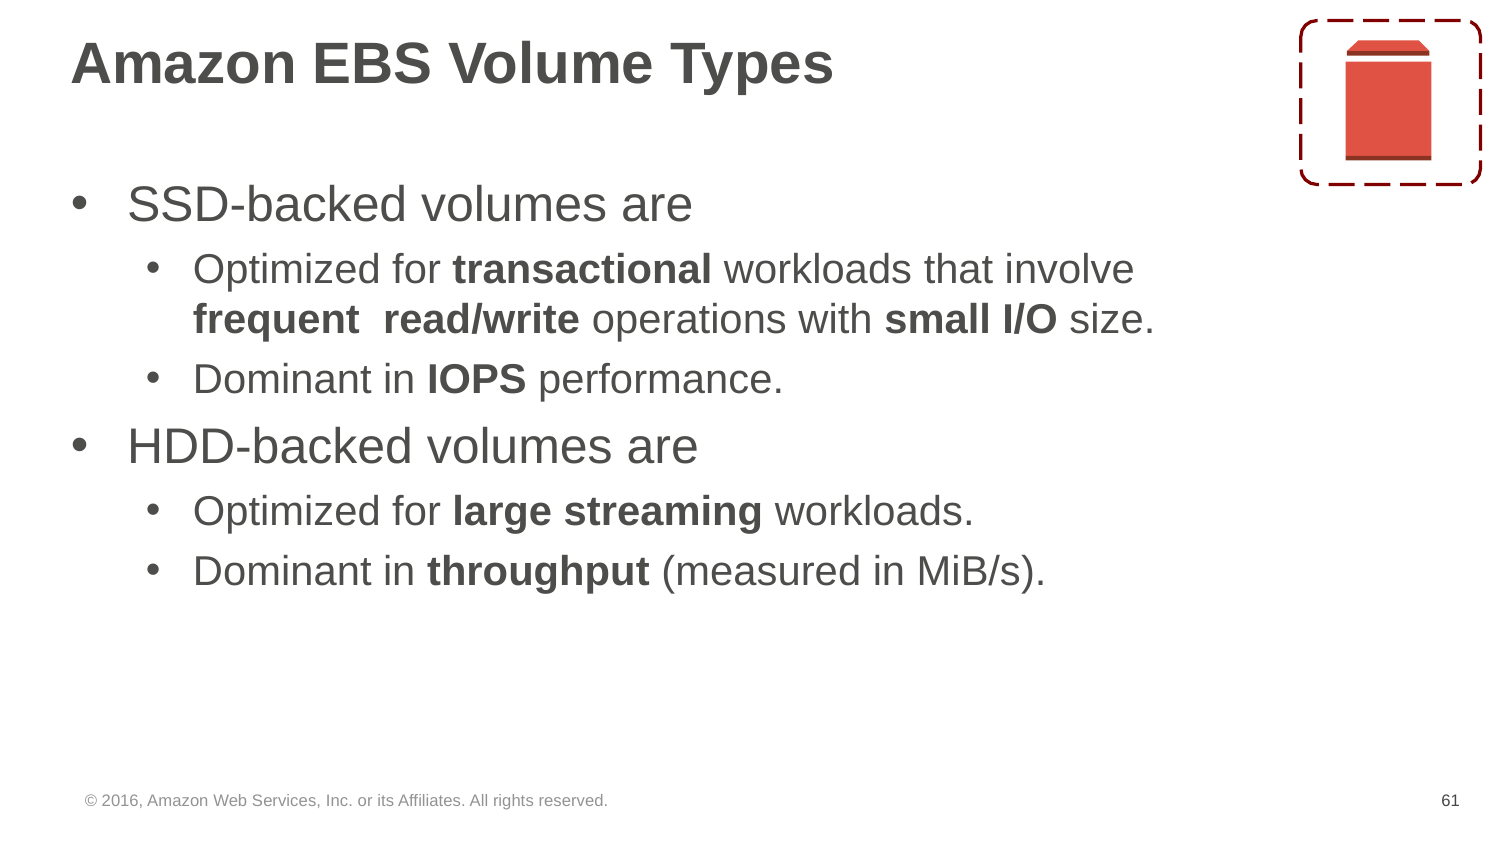

# Amazon EBS Volume Types
SSD-backed volumes are
Optimized for transactional workloads that involve frequent  read/write operations with small I/O size.
Dominant in IOPS performance.
HDD-backed volumes are
Optimized for large streaming workloads.
Dominant in throughput (measured in MiB/s).
© 2016, Amazon Web Services, Inc. or its Affiliates. All rights reserved.
61